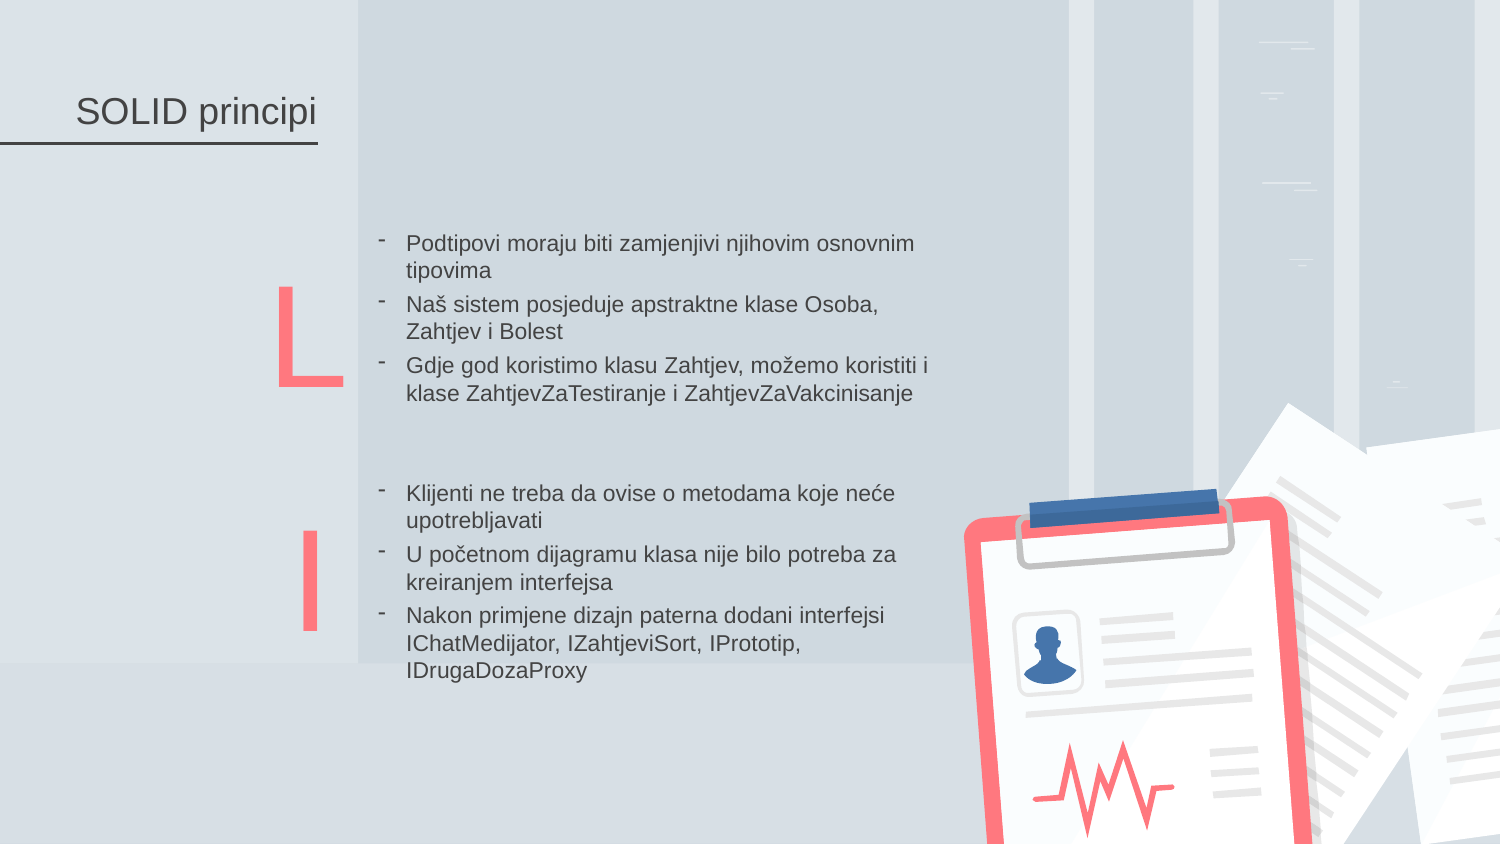

# SOLID principi
Podtipovi moraju biti zamjenjivi njihovim osnovnim tipovima
Naš sistem posjeduje apstraktne klase Osoba, Zahtjev i Bolest
Gdje god koristimo klasu Zahtjev, možemo koristiti i klase ZahtjevZaTestiranje i ZahtjevZaVakcinisanje
L
Klijenti ne treba da ovise o metodama koje neće upotrebljavati
U početnom dijagramu klasa nije bilo potreba za kreiranjem interfejsa
Nakon primjene dizajn paterna dodani interfejsi IChatMedijator, IZahtjeviSort, IPrototip, IDrugaDozaProxy
I